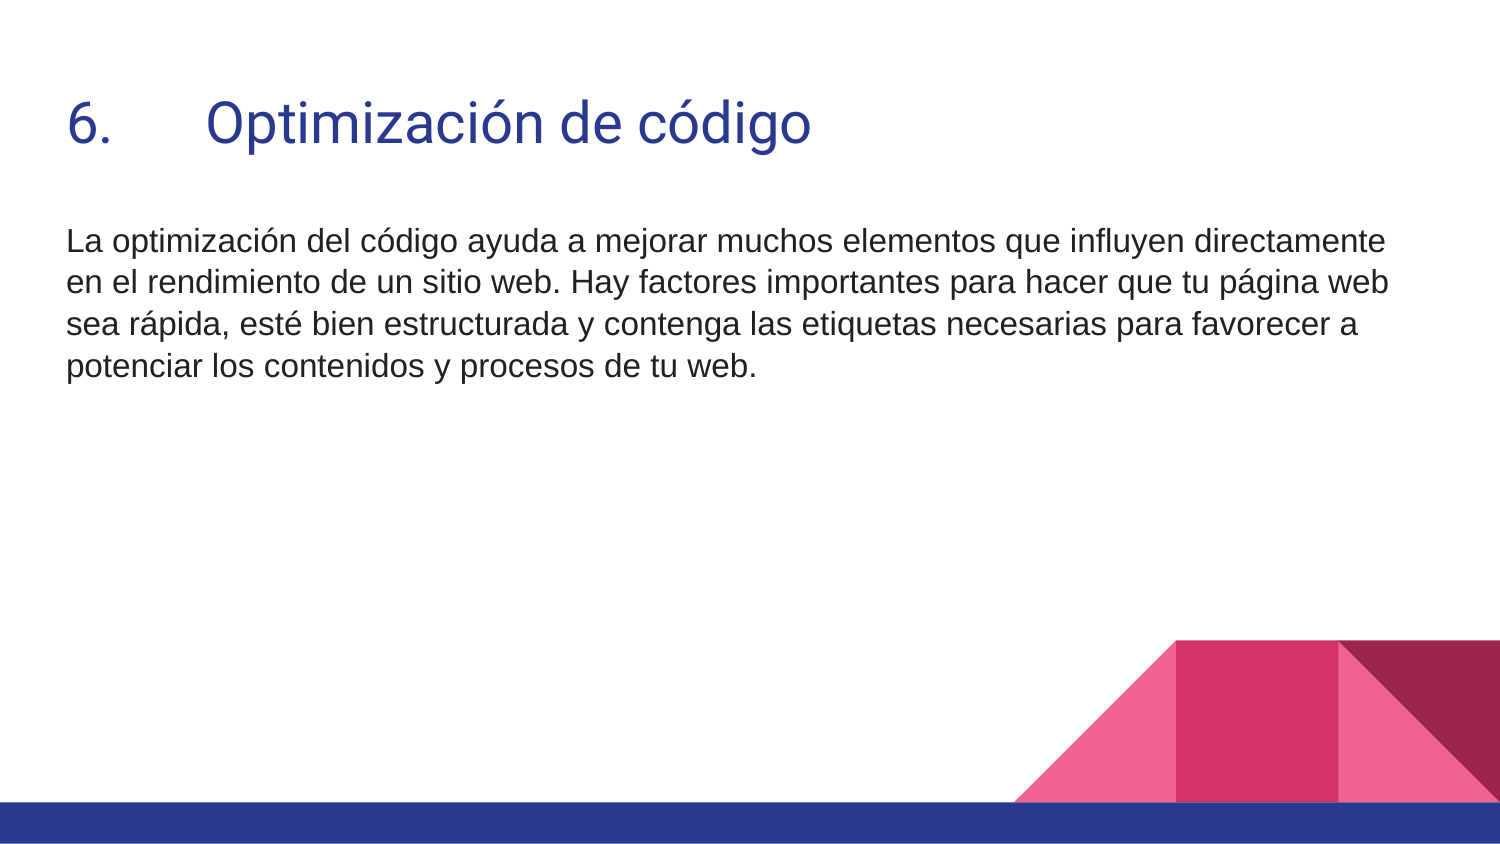

# 6.	Optimización de código
La optimización del código ayuda a mejorar muchos elementos que influyen directamente en el rendimiento de un sitio web. Hay factores importantes para hacer que tu página web sea rápida, esté bien estructurada y contenga las etiquetas necesarias para favorecer a potenciar los contenidos y procesos de tu web.